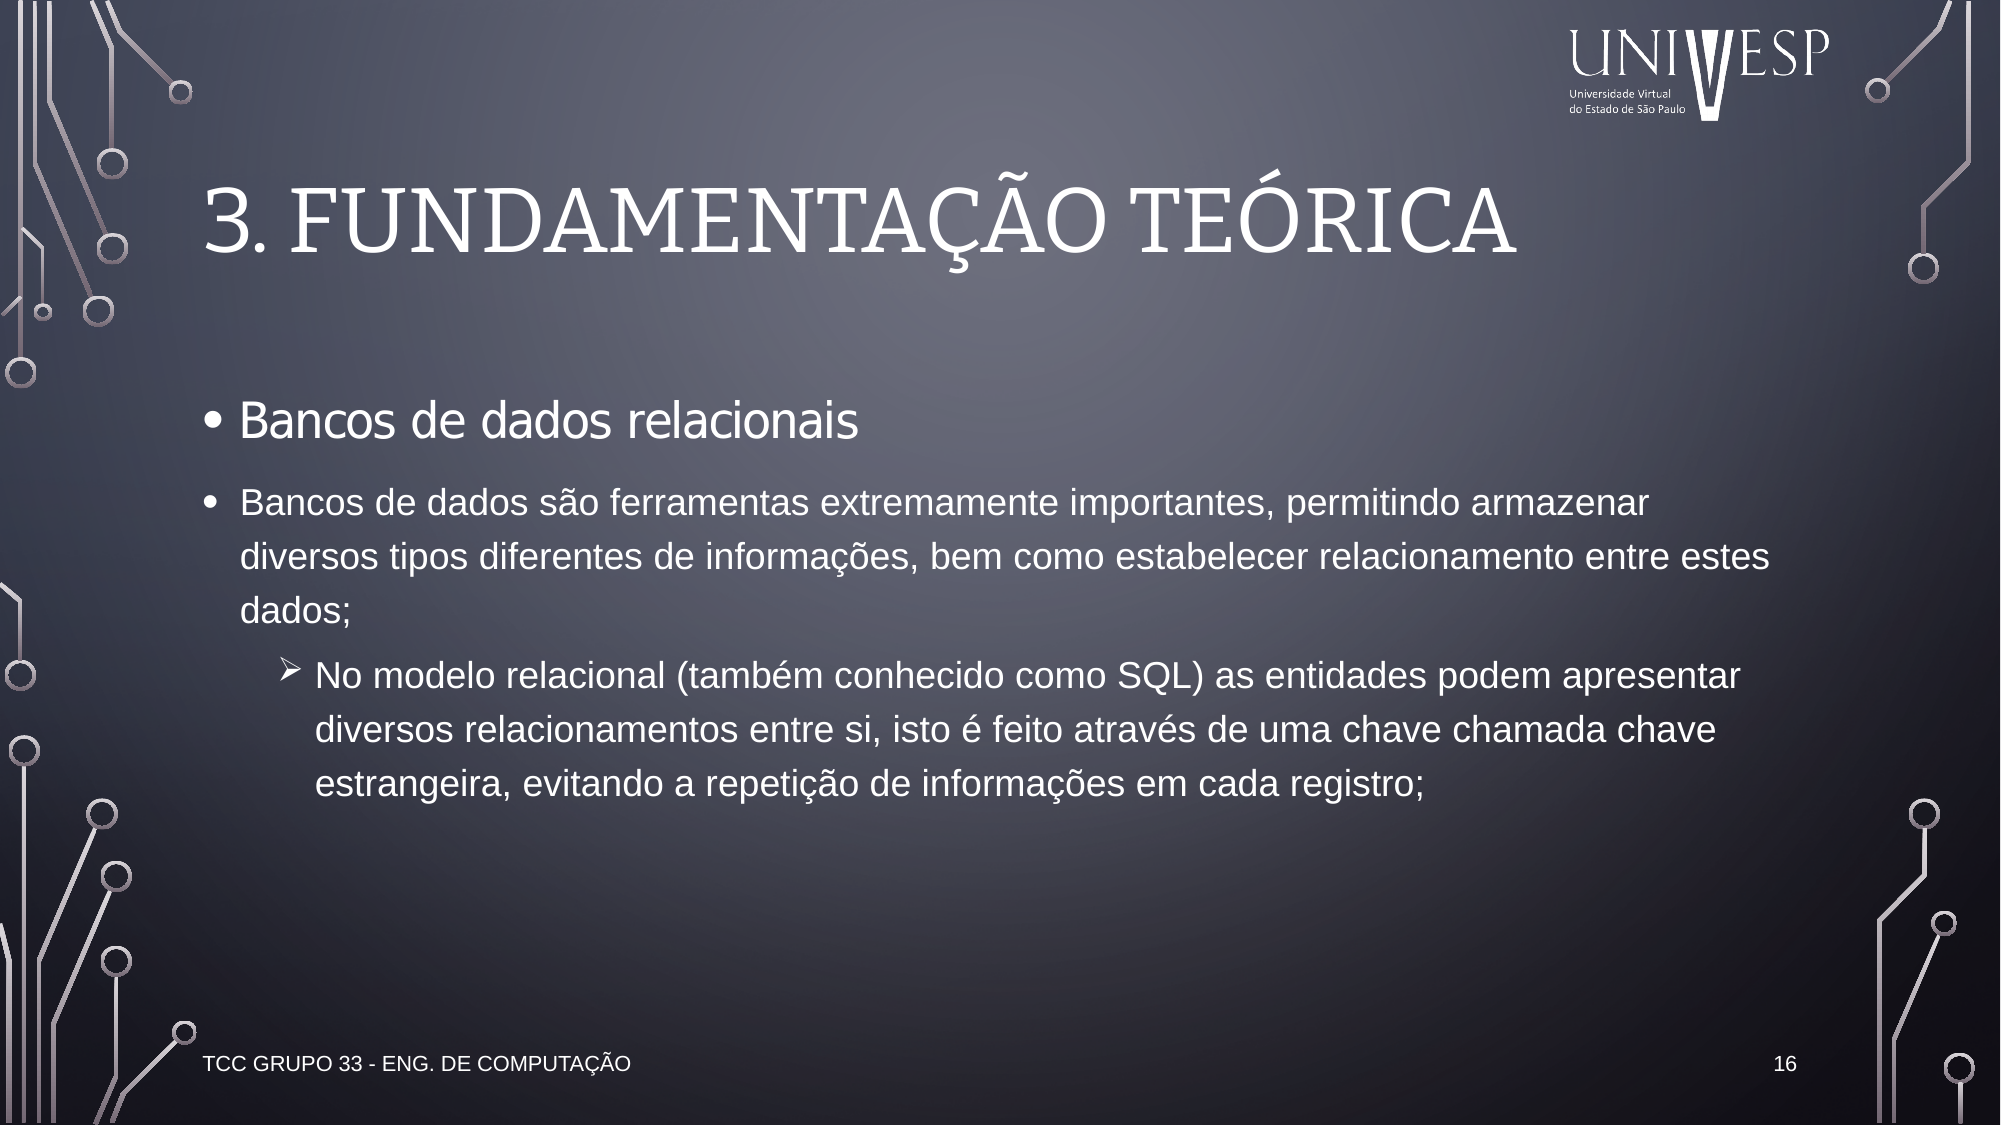

# 3. FUNDAMENTAÇÃO TEÓRICA
Bancos de dados relacionais
Bancos de dados são ferramentas extremamente importantes, permitindo armazenar diversos tipos diferentes de informações, bem como estabelecer relacionamento entre estes dados;
No modelo relacional (também conhecido como SQL) as entidades podem apresentar diversos relacionamentos entre si, isto é feito através de uma chave chamada chave estrangeira, evitando a repetição de informações em cada registro;
16
TCC Grupo 33 - Eng. de Computação